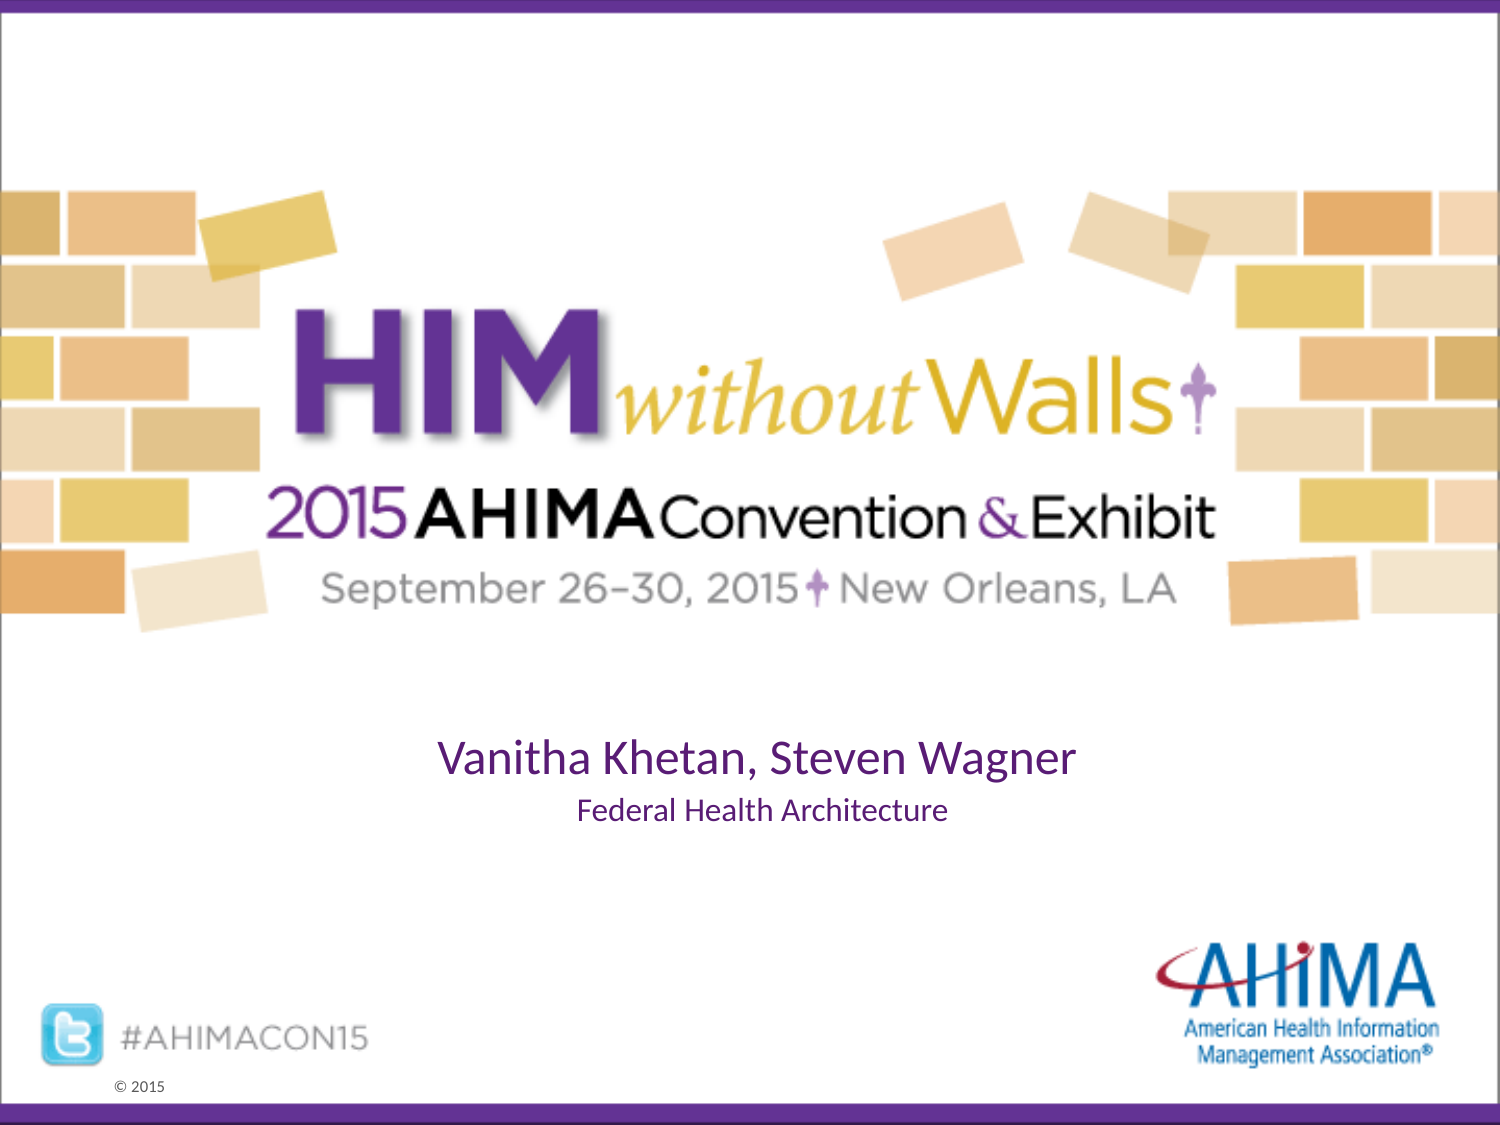

# Vanitha Khetan, Steven Wagner Federal Health Architecture